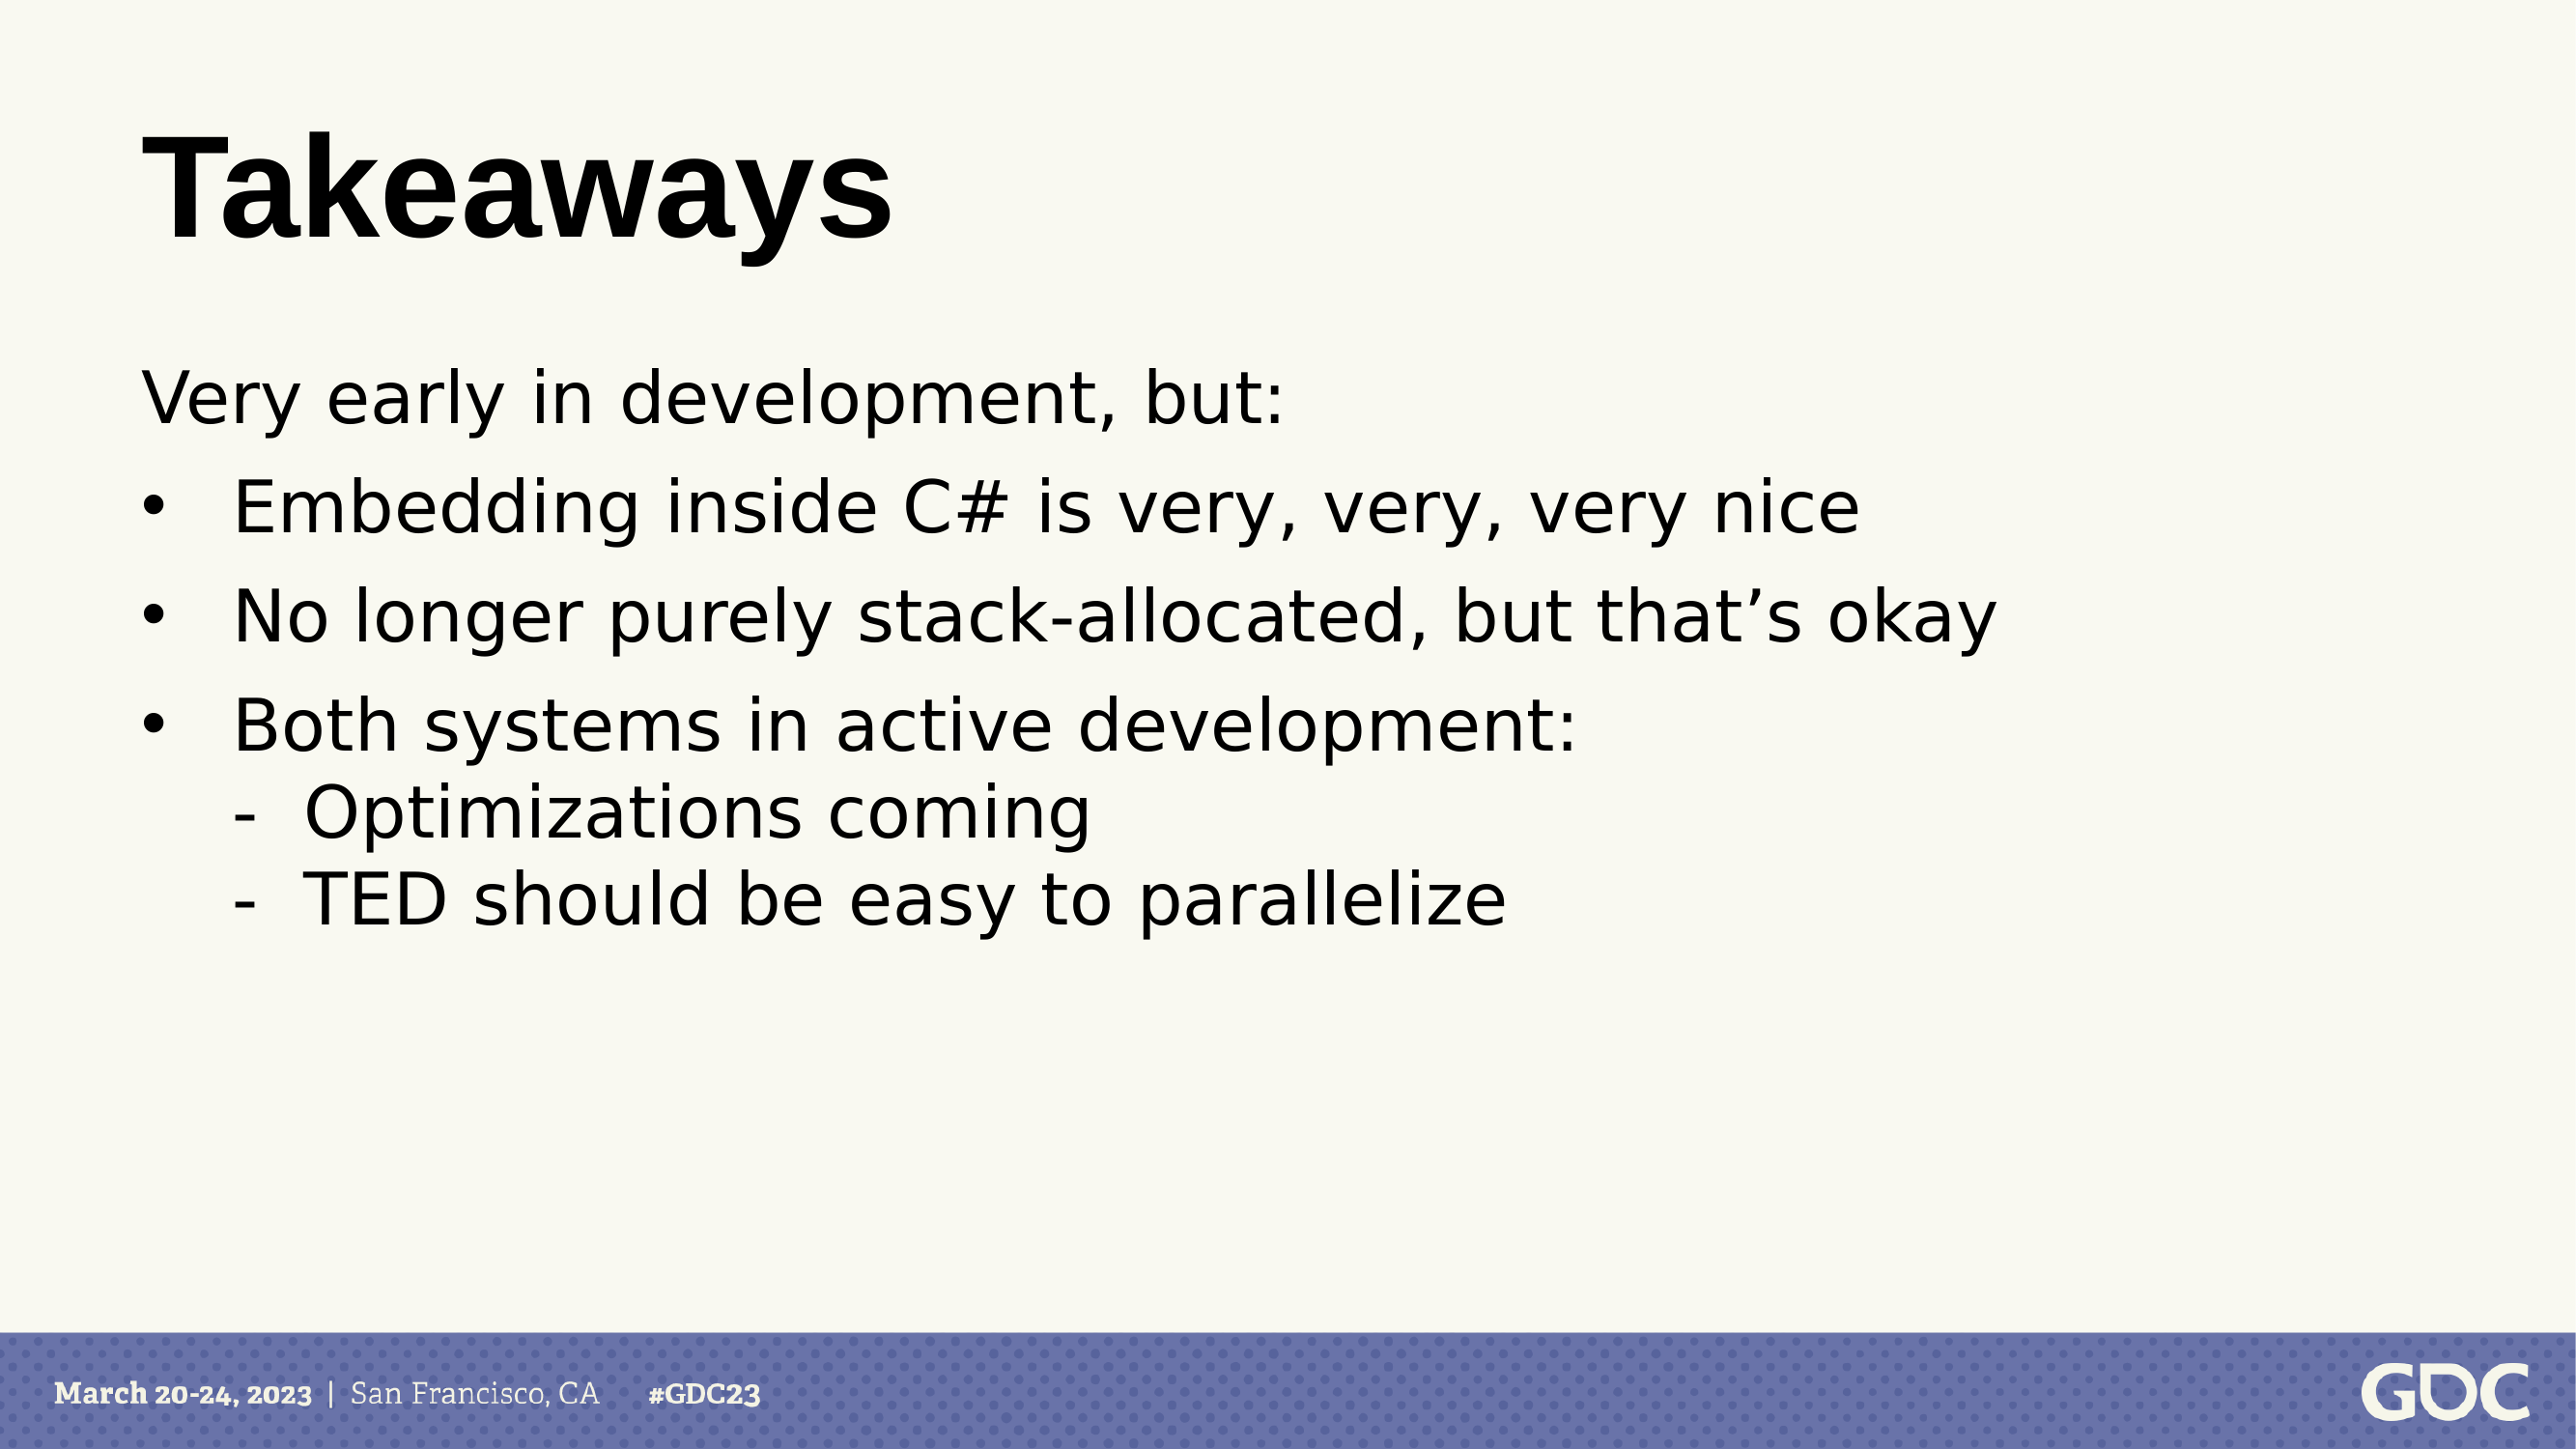

# Takeaways
Very early in development, but:
Embedding inside C# is very, very, very nice
No longer purely stack-allocated, but that’s okay
Both systems in active development:
-  Optimizations coming
-  TED should be easy to parallelize